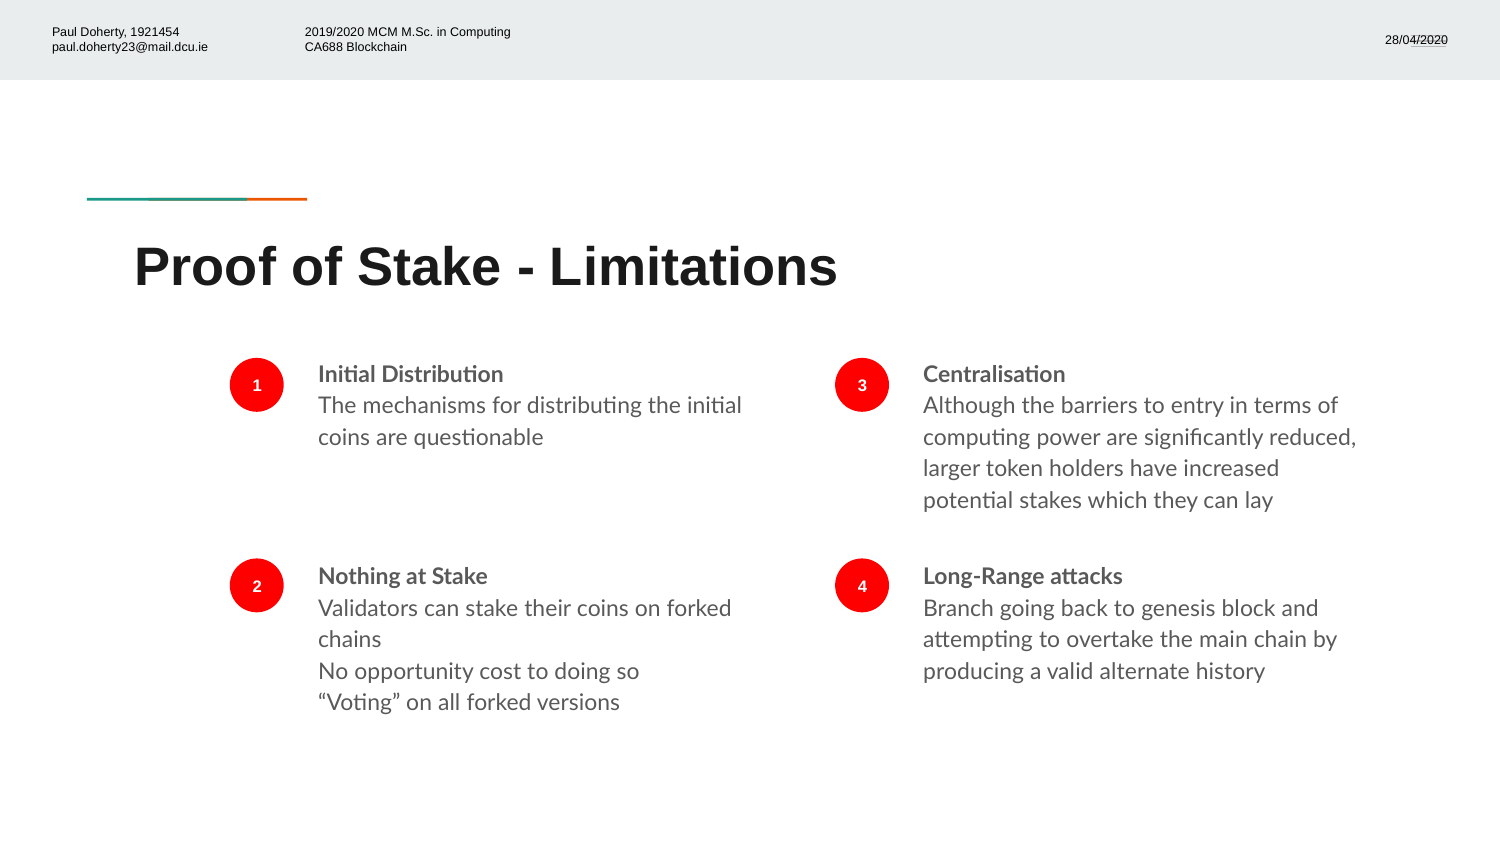

# Proof of Stake - Limitations
Initial Distribution
The mechanisms for distributing the initial coins are questionable
Centralisation
Although the barriers to entry in terms of computing power are significantly reduced, larger token holders have increased potential stakes which they can lay
1
3
Nothing at Stake
Validators can stake their coins on forked chains
No opportunity cost to doing so
“Voting” on all forked versions
Long-Range attacks
Branch going back to genesis block and attempting to overtake the main chain by producing a valid alternate history
2
4